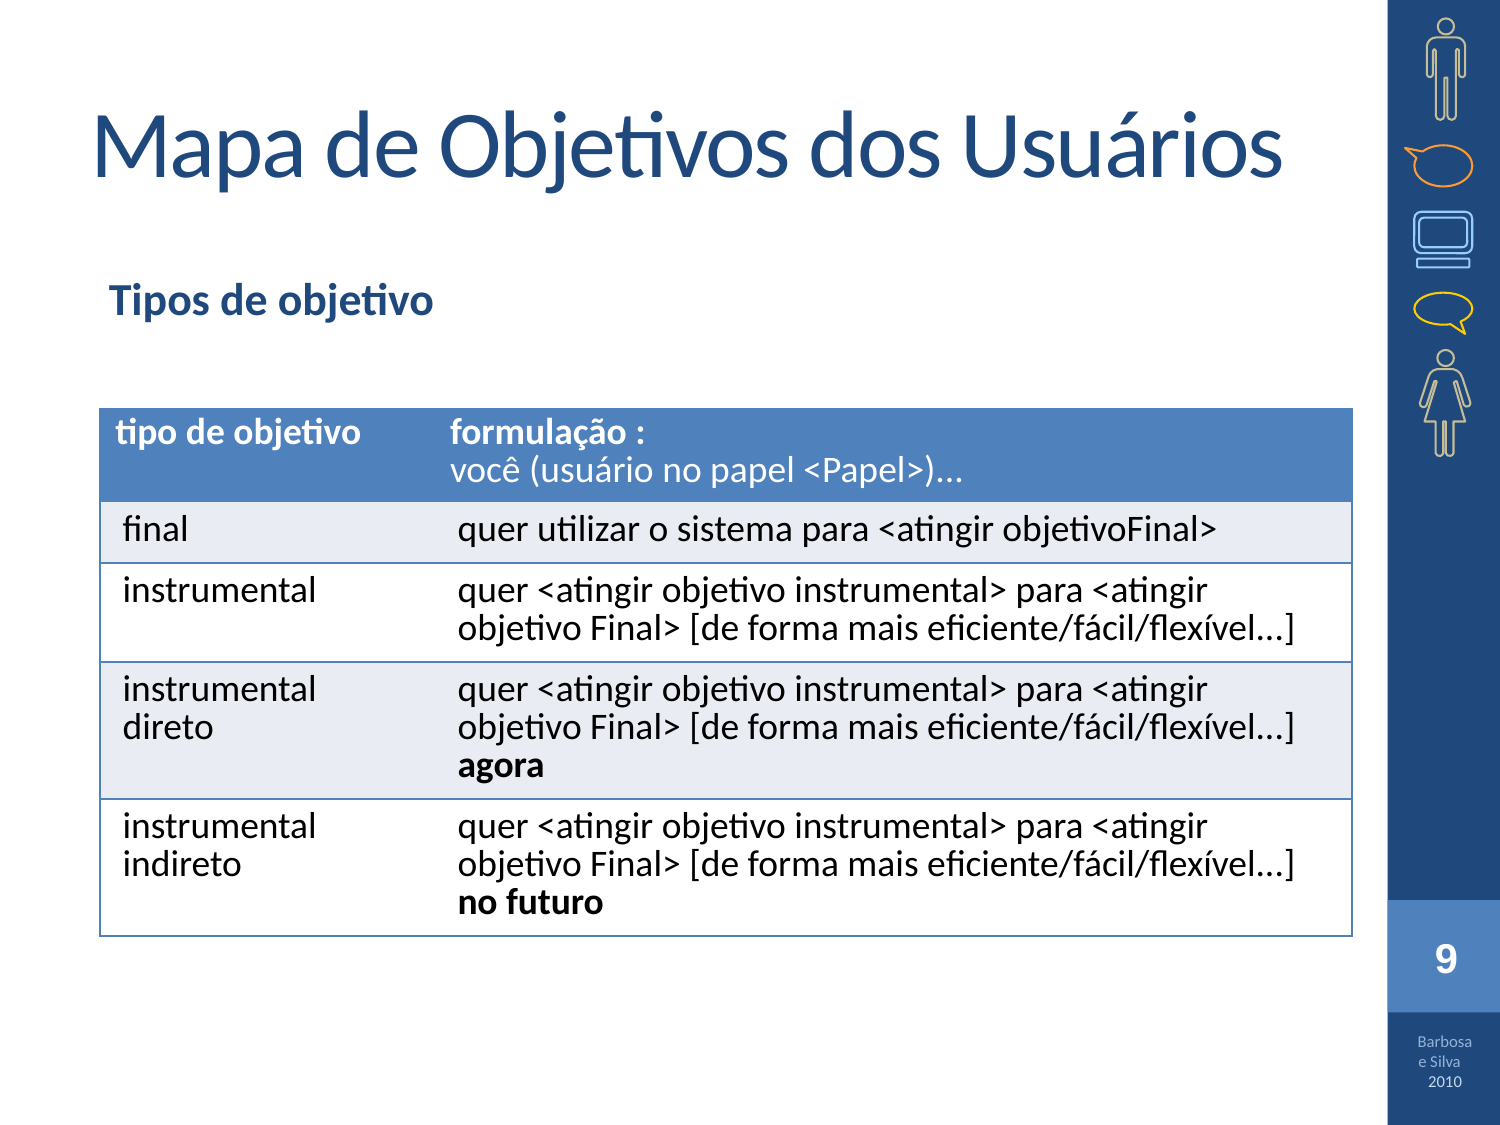

# Mapa de Objetivos dos Usuários
Tipos de objetivo
| tipo de objetivo | formulação : você (usuário no papel <Papel>)... |
| --- | --- |
| final | quer utilizar o sistema para <atingir objetivoFinal> |
| instrumental | quer <atingir objetivo instrumental> para <atingir objetivo Final> [de forma mais eﬁciente/fácil/flexível...] |
| instrumental direto | quer <atingir objetivo instrumental> para <atingir objetivo Final> [de forma mais eﬁciente/fácil/flexível...] agora |
| instrumental indireto | quer <atingir objetivo instrumental> para <atingir objetivo Final> [de forma mais eﬁciente/fácil/flexível...] no futuro |